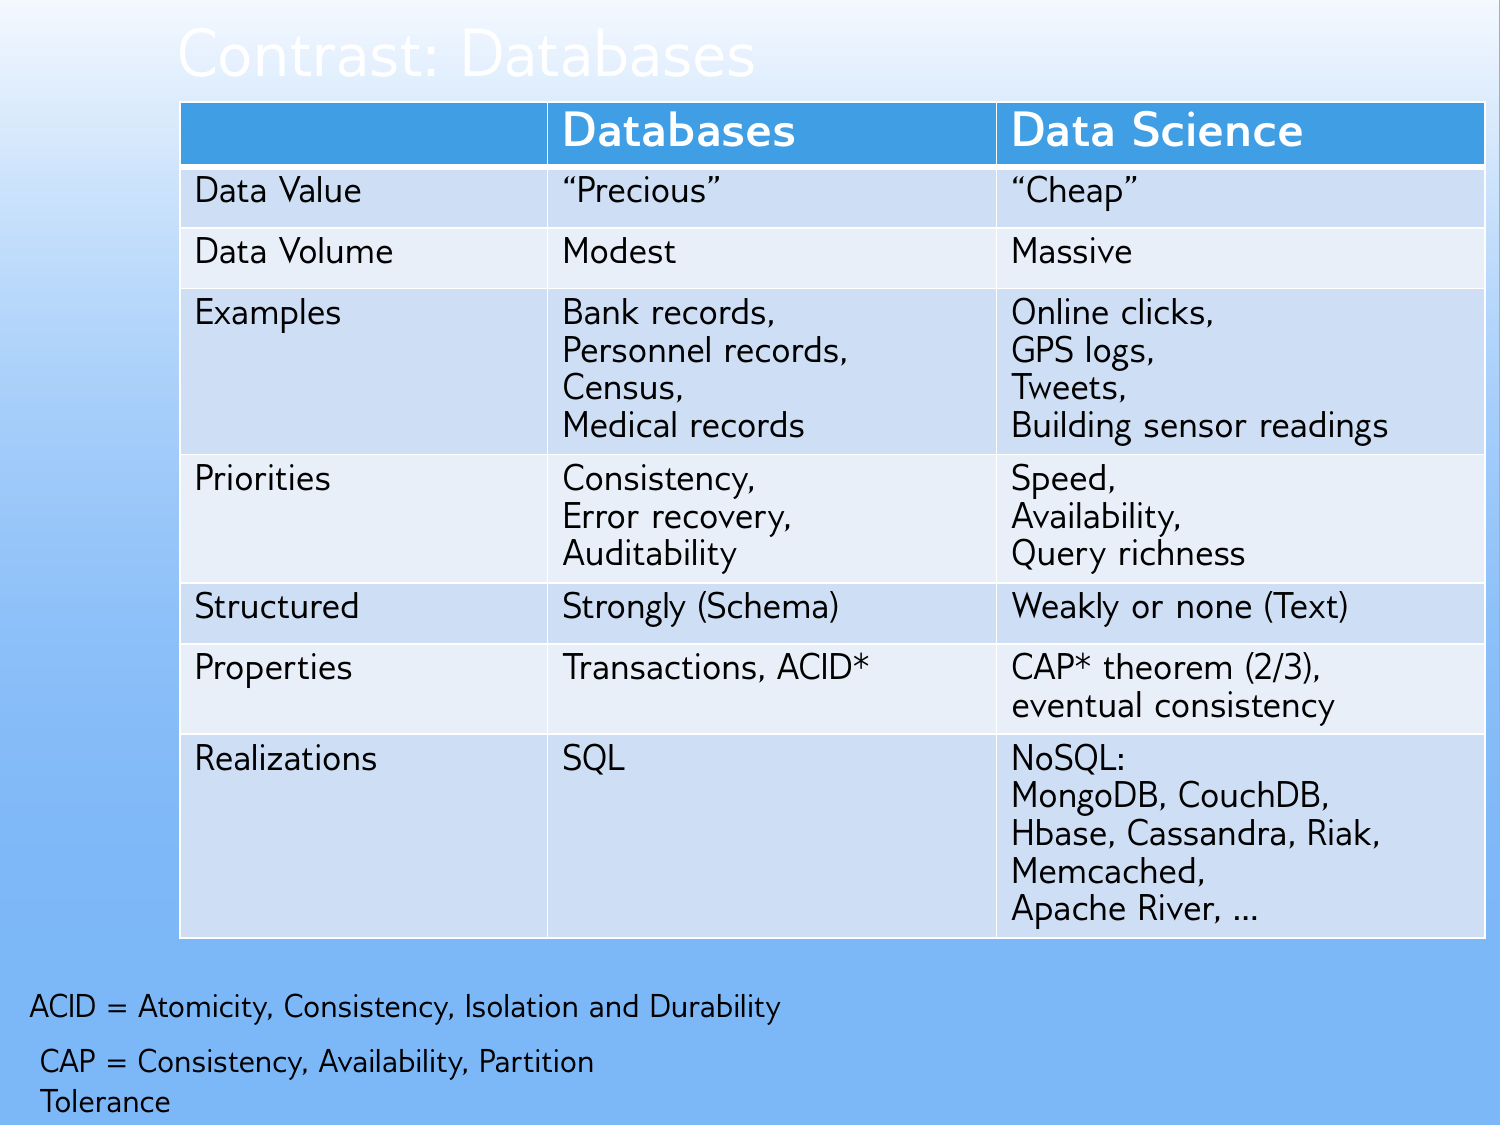

# Contrast: Databases
|  | Databases | Data Science |
| --- | --- | --- |
| Data Value | “Precious” | “Cheap” |
| Data Volume | Modest | Massive |
| Examples | Bank records, Personnel records, Census, Medical records | Online clicks, GPS logs, Tweets, Building sensor readings |
| Priorities | Consistency, Error recovery, Auditability | Speed, Availability, Query richness |
| Structured | Strongly (Schema) | Weakly or none (Text) |
| Properties | Transactions, ACID\* | CAP\* theorem (2/3), eventual consistency |
| Realizations | SQL | NoSQL: MongoDB, CouchDB, Hbase, Cassandra, Riak, Memcached, Apache River, … |
ACID = Atomicity, Consistency, Isolation and Durability
CAP = Consistency, Availability, Partition Tolerance